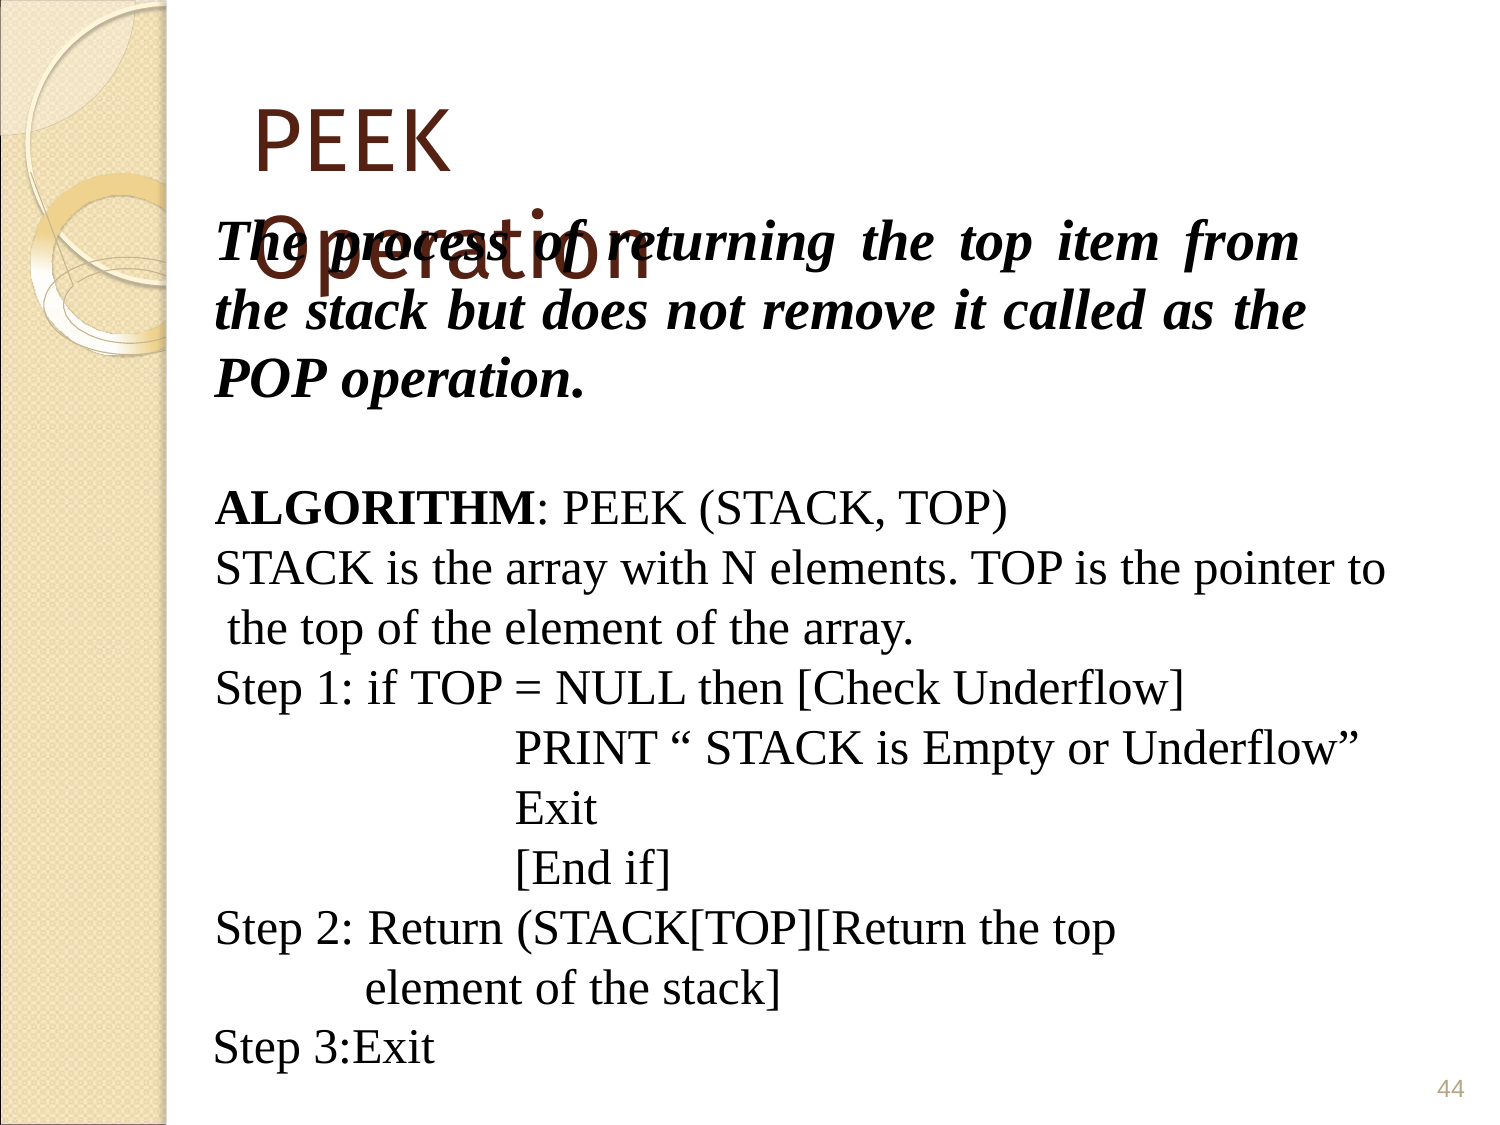

# PEEK Operation

The process of returning the top item from  the stack but does not remove it called as the  POP operation.

ALGORITHM: PEEK (STACK, TOP)
STACK is the array with N elements. TOP is the pointer to  the top of the element of the array.
Step 1: if TOP = NULL then [Check Underflow]
PRINT “ STACK is Empty or Underflow”
Exit  [End if]
Step 2: Return (STACK[TOP]	[Return the top  element of the stack]
Step 3:Exit

44